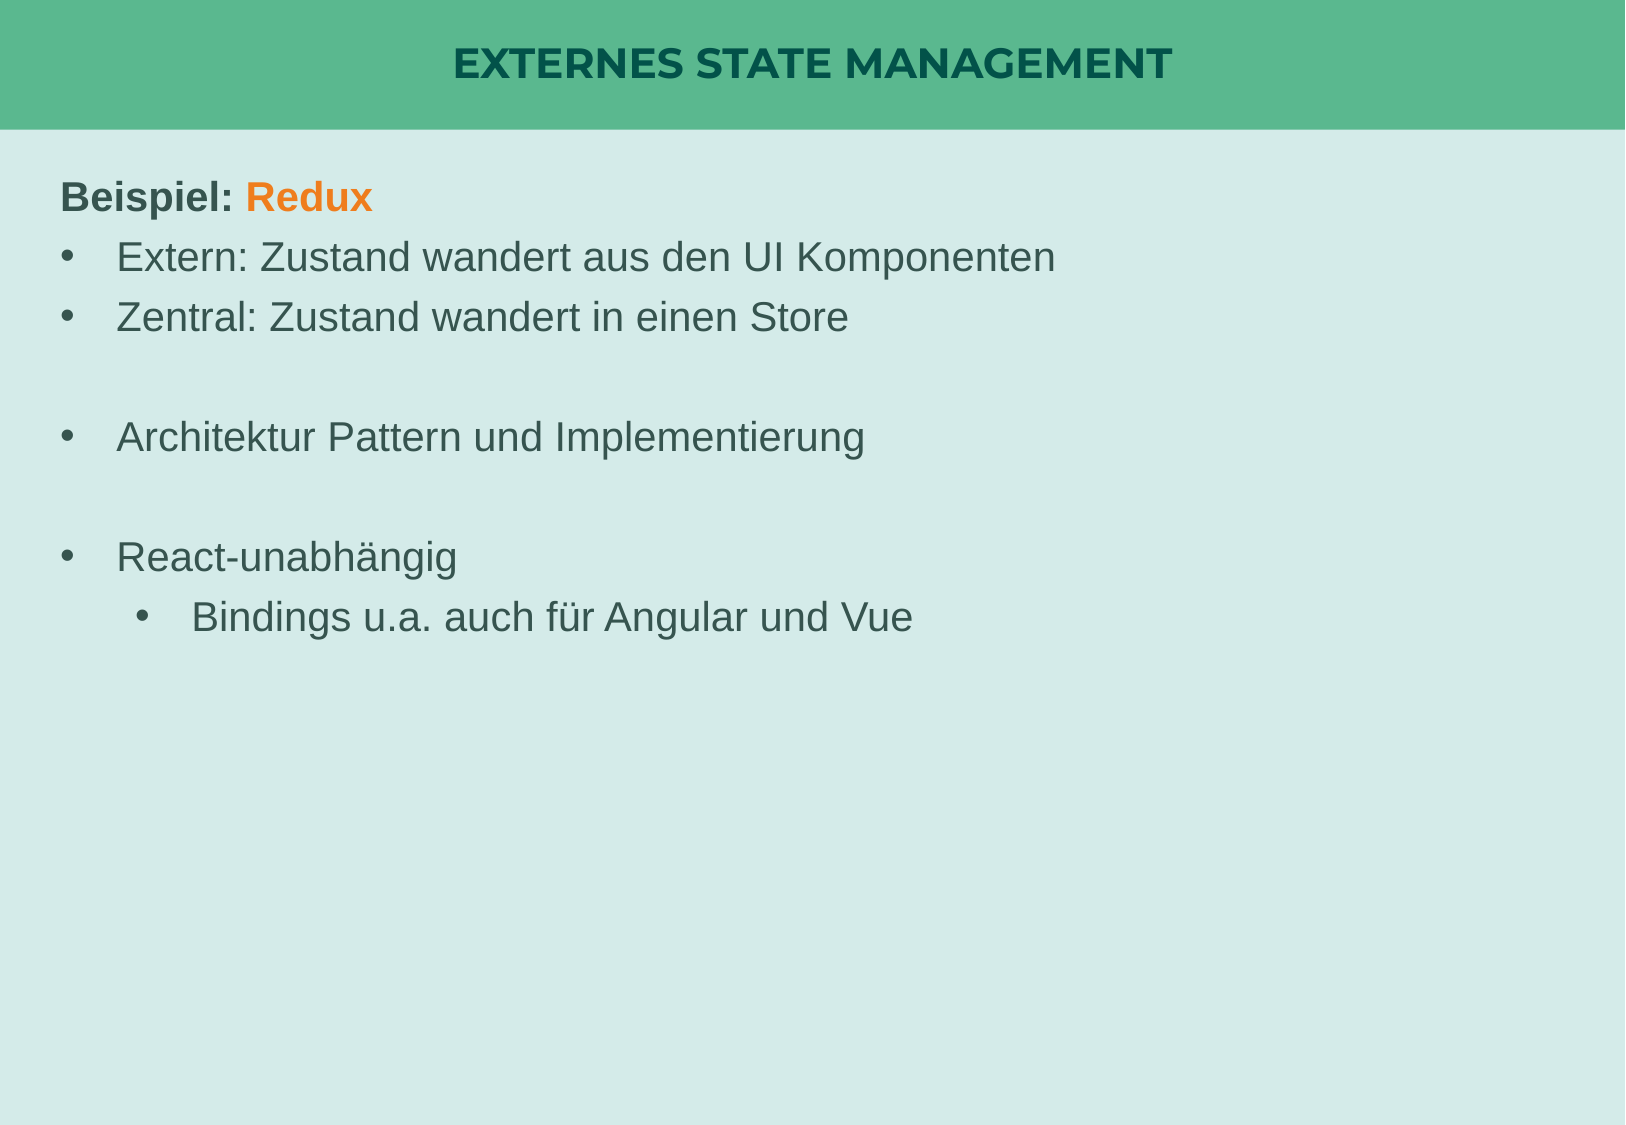

# Externes State Management
Beispiel: Redux
Extern: Zustand wandert aus den UI Komponenten
Zentral: Zustand wandert in einen Store

Architektur Pattern und Implementierung

React-unabhängig
Bindings u.a. auch für Angular und Vue